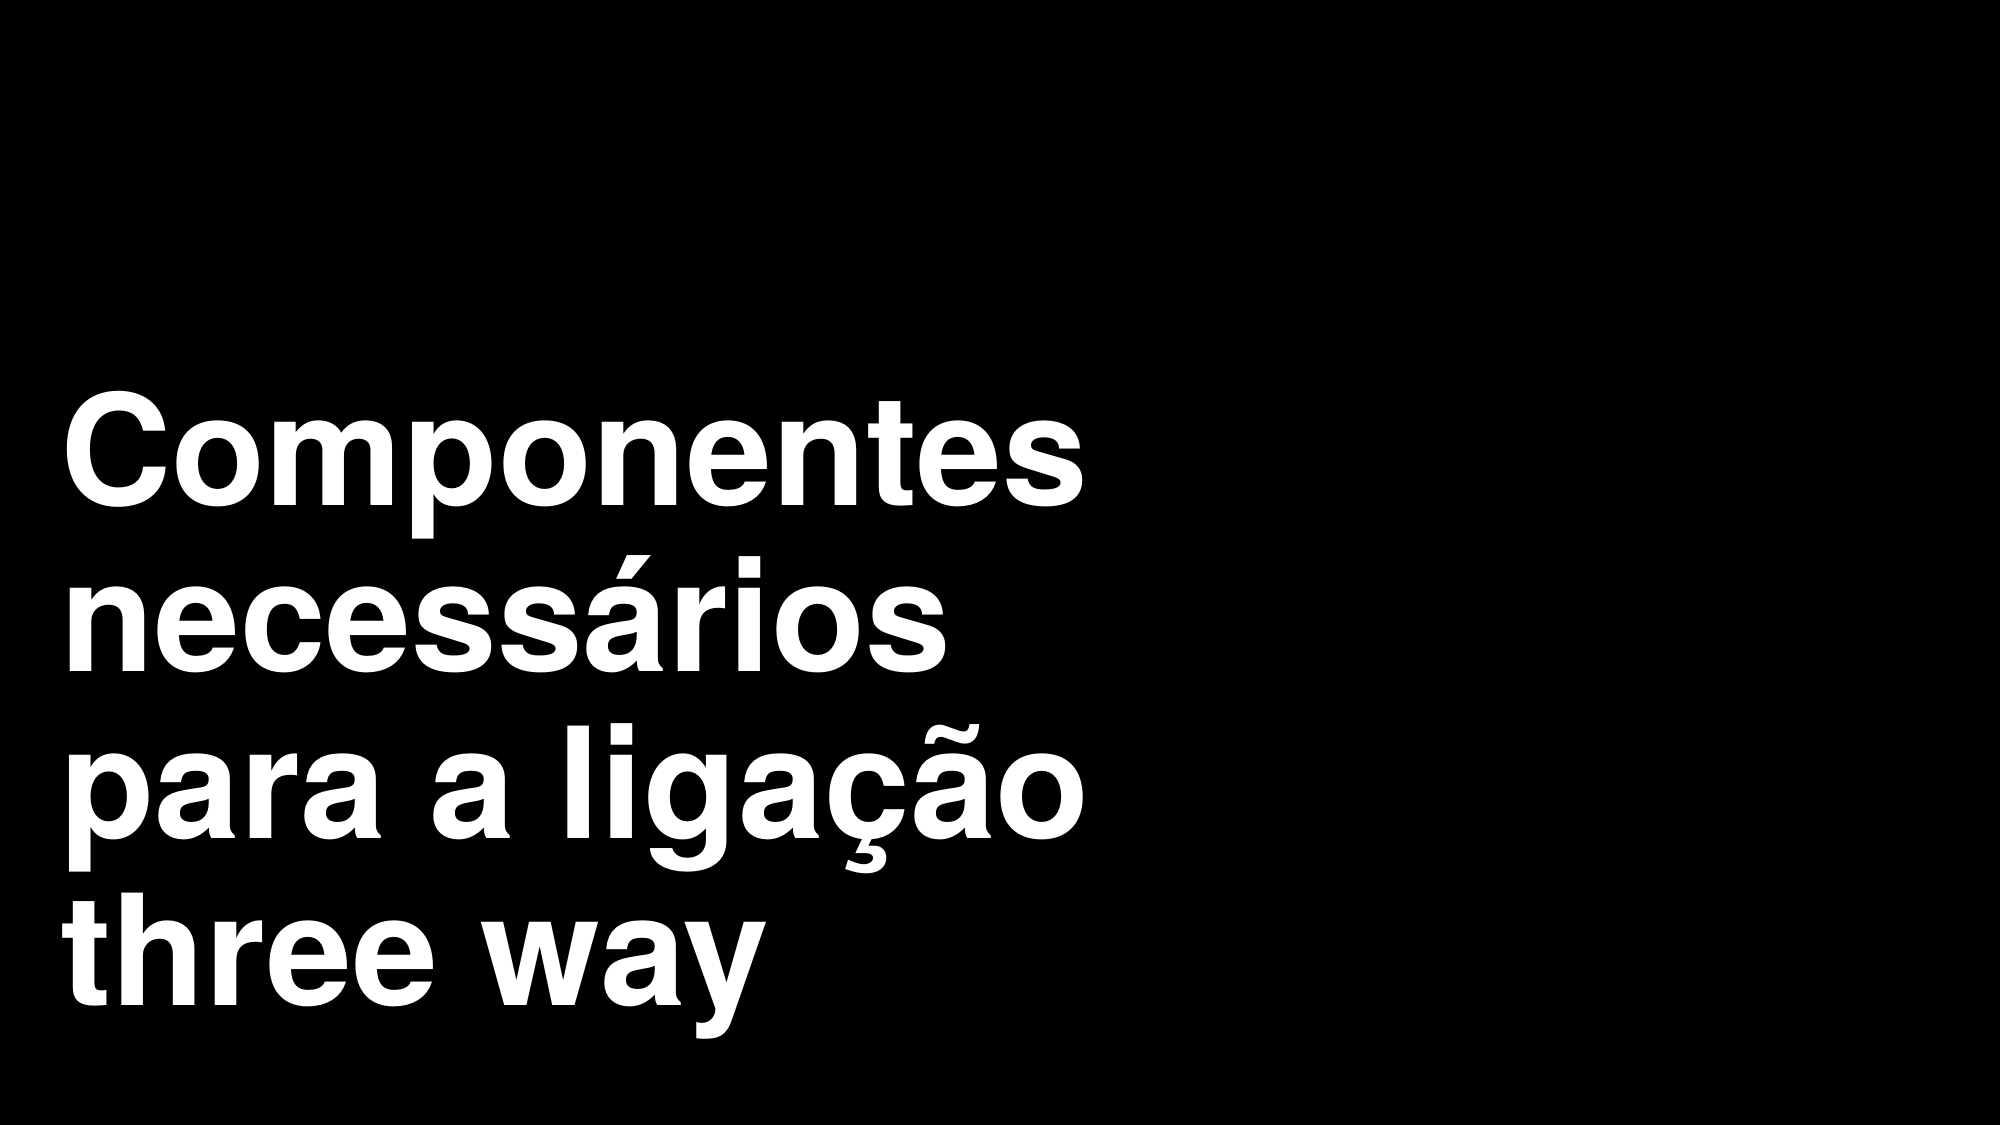

# Componentes necessários para a ligação three way